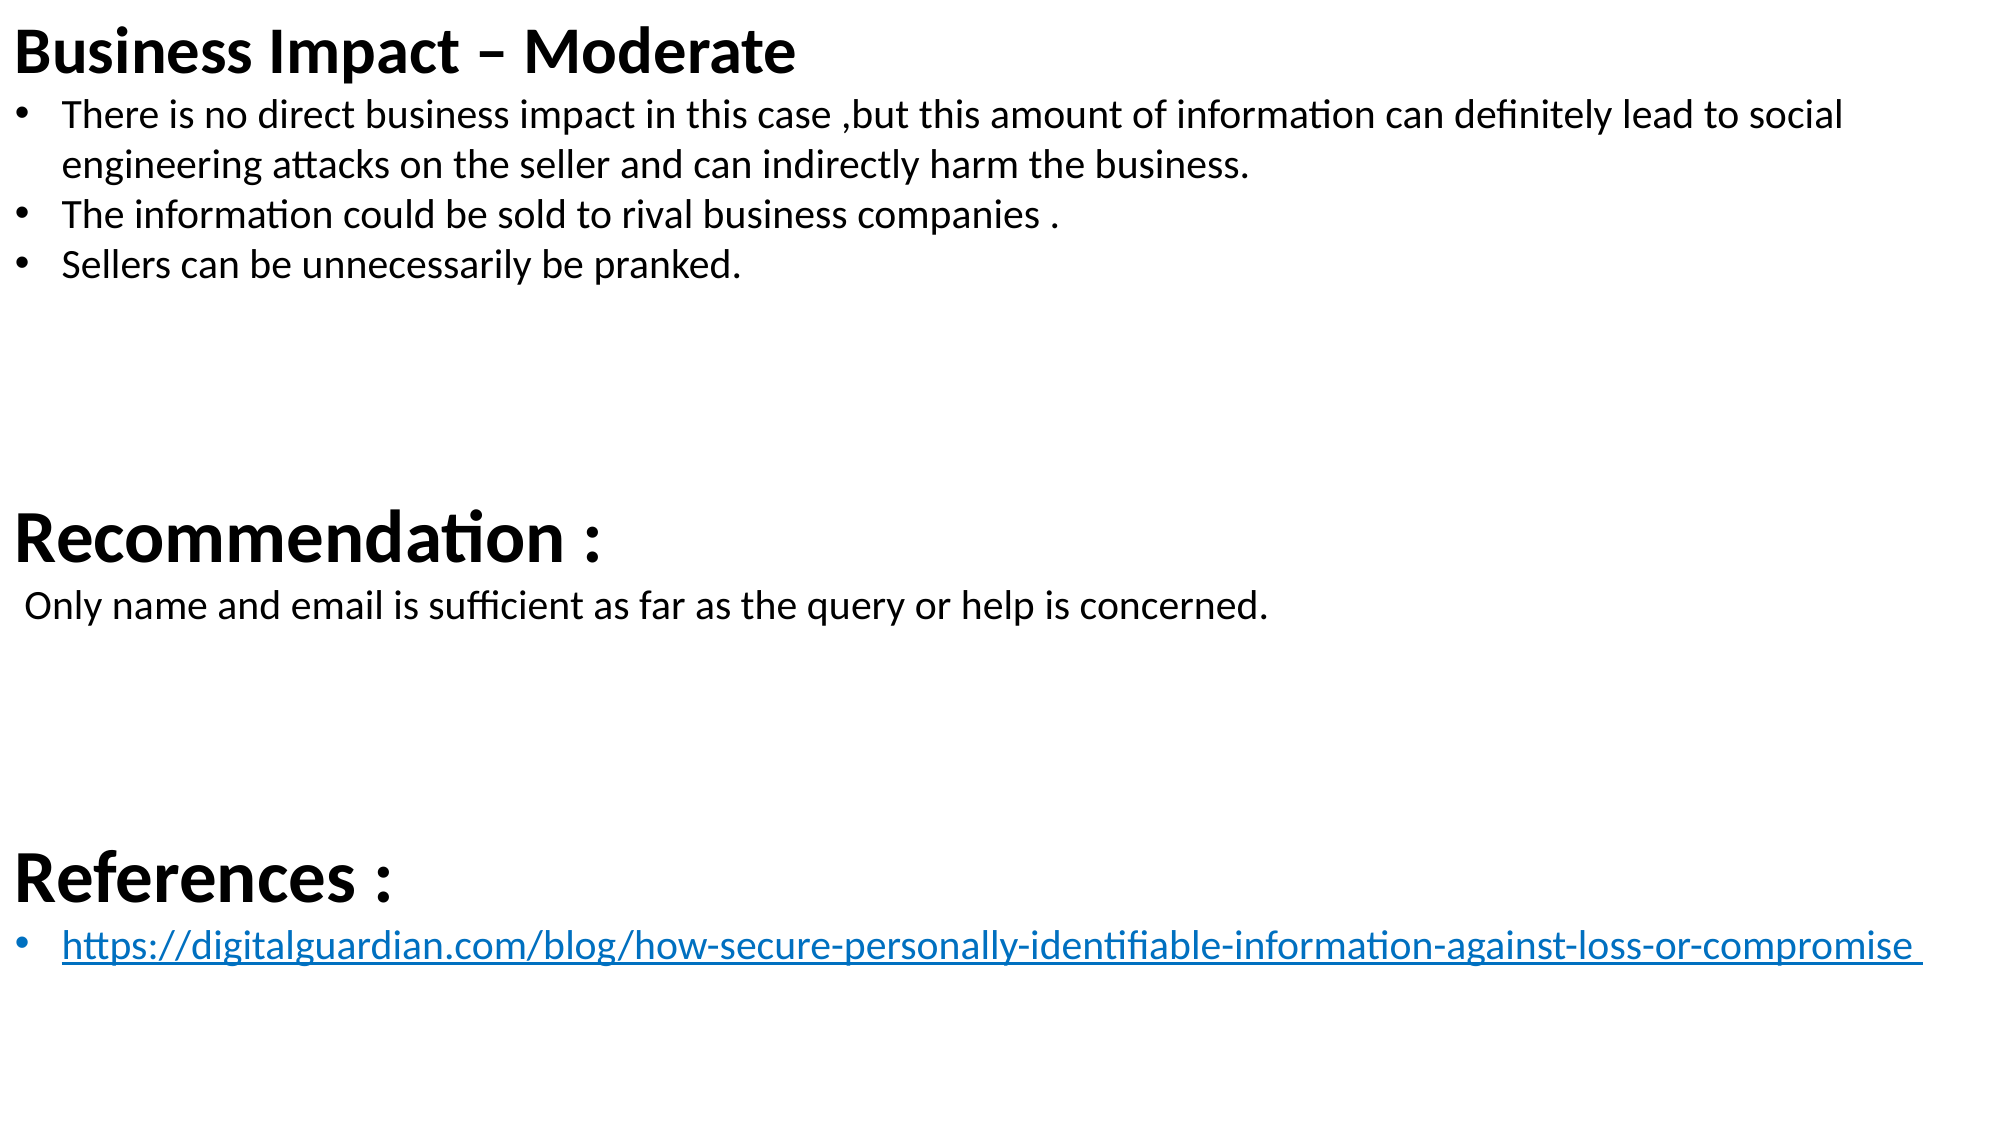

Business Impact – Moderate
There is no direct business impact in this case ,but this amount of information can definitely lead to social  engineering attacks on the seller and can indirectly harm the business.
The information could be sold to rival business companies .
Sellers can be unnecessarily be pranked.

Recommendation :
 Only name and email is sufficient as far as the query or help is concerned.

References :
https://digitalguardian.com/blog/how-secure-personally-identifiable-information-against-loss-or-compromise